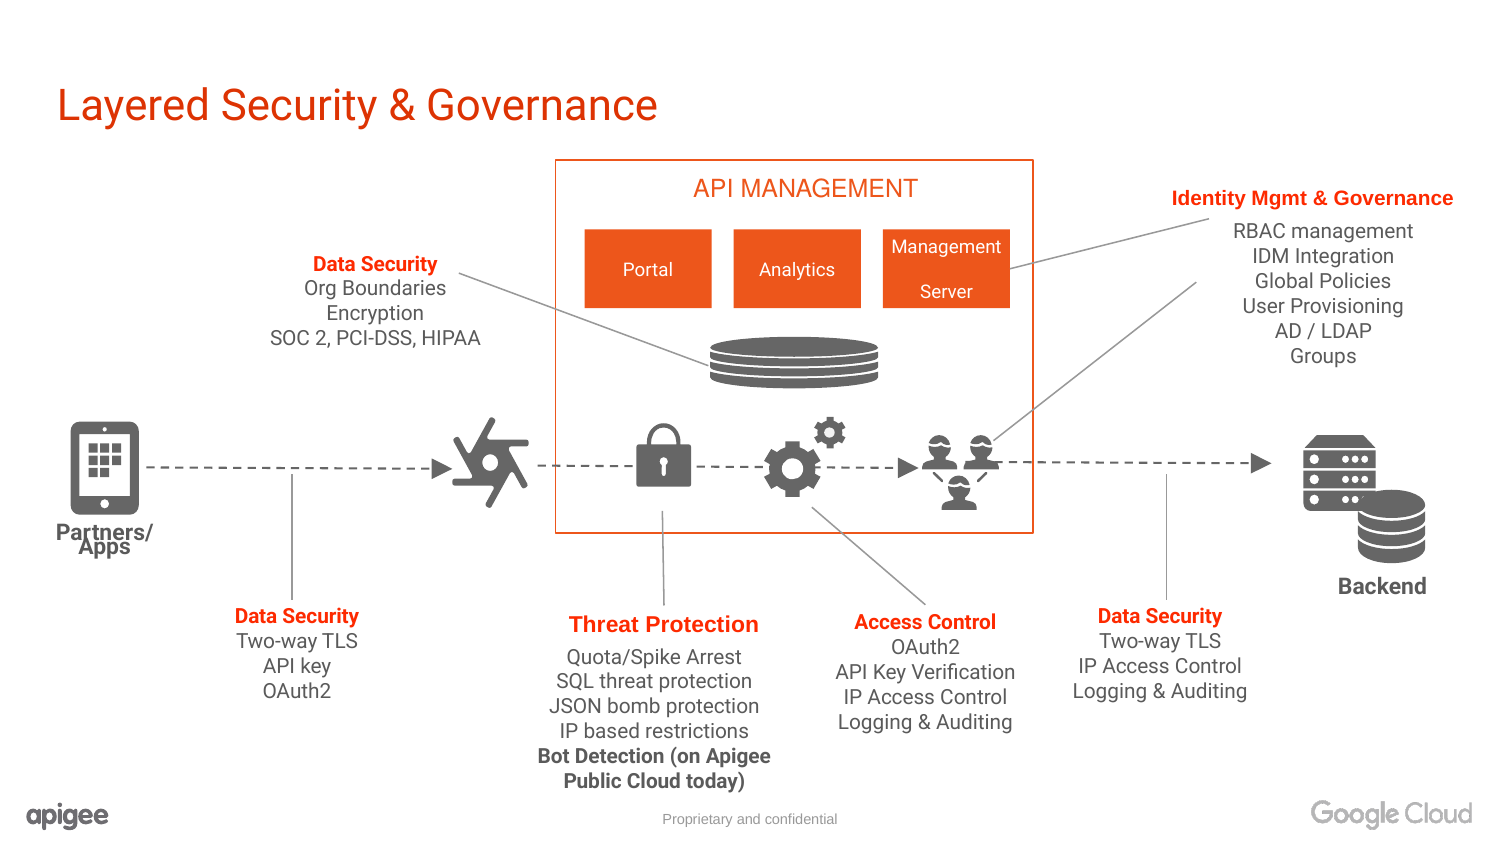

Layered Security & Governance

API MANAGEMENT
Identity Mgmt & Governance
RBAC management
IDM Integration
Global Policies
User Provisioning
AD / LDAP
Groups
Portal
Analytics
Management
Server
Data Security
Org Boundaries
Encryption
SOC 2, PCI-DSS, HIPAA

Partners/ Apps
Backend
Data Security
Two-way TLS
API key
OAuth2

Data Security
Two-way TLS
IP Access Control
Logging & Auditing
Access Control
OAuth2
API Key Verification
IP Access Control
Logging & Auditing
Threat Protection
Quota/Spike Arrest
SQL threat protection
JSON bomb protection
IP based restrictions
Bot Detection (on Apigee Public Cloud today)